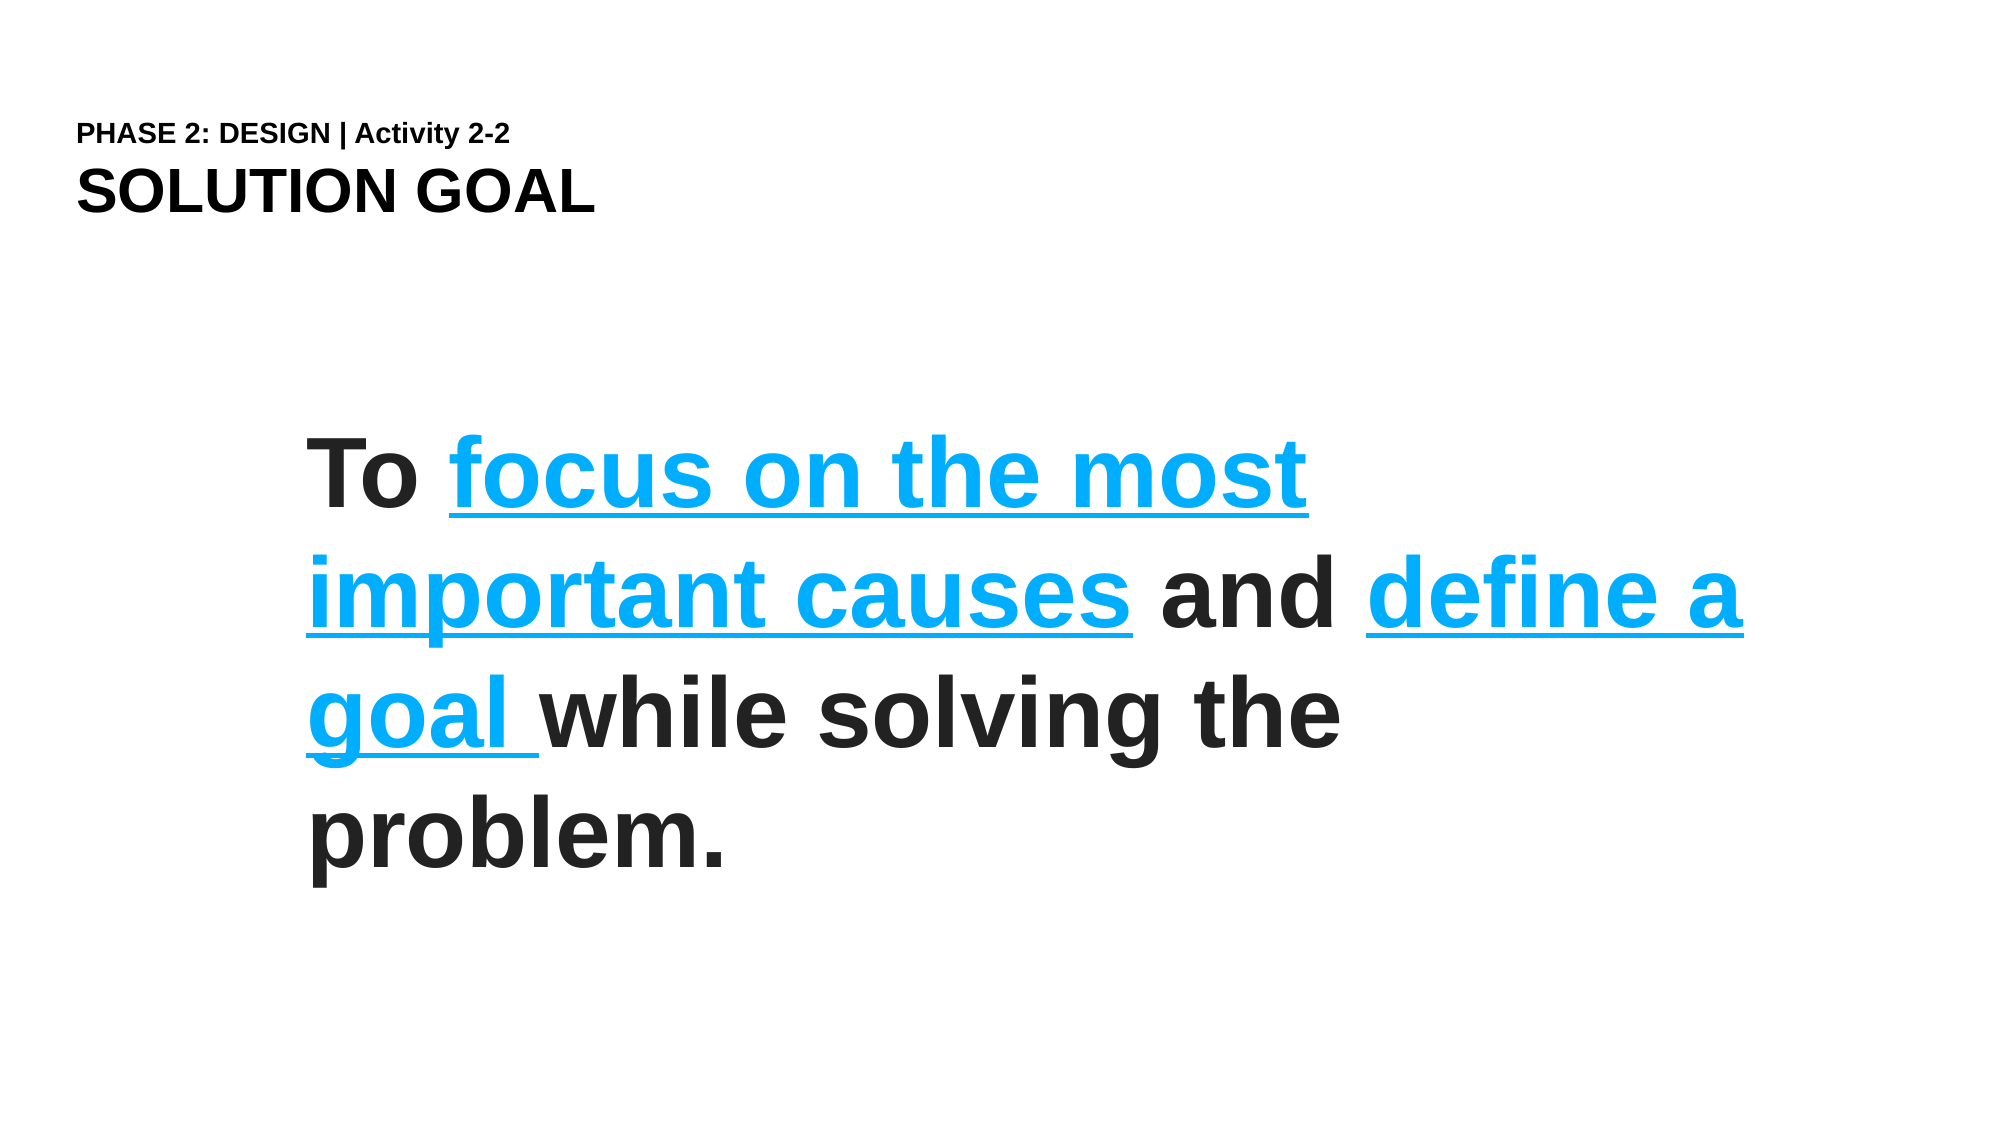

PHASE 2: DESIGN | Activity 2-2
SOLUTION GOAL
To focus on the most important causes and define a goal while solving the problem.